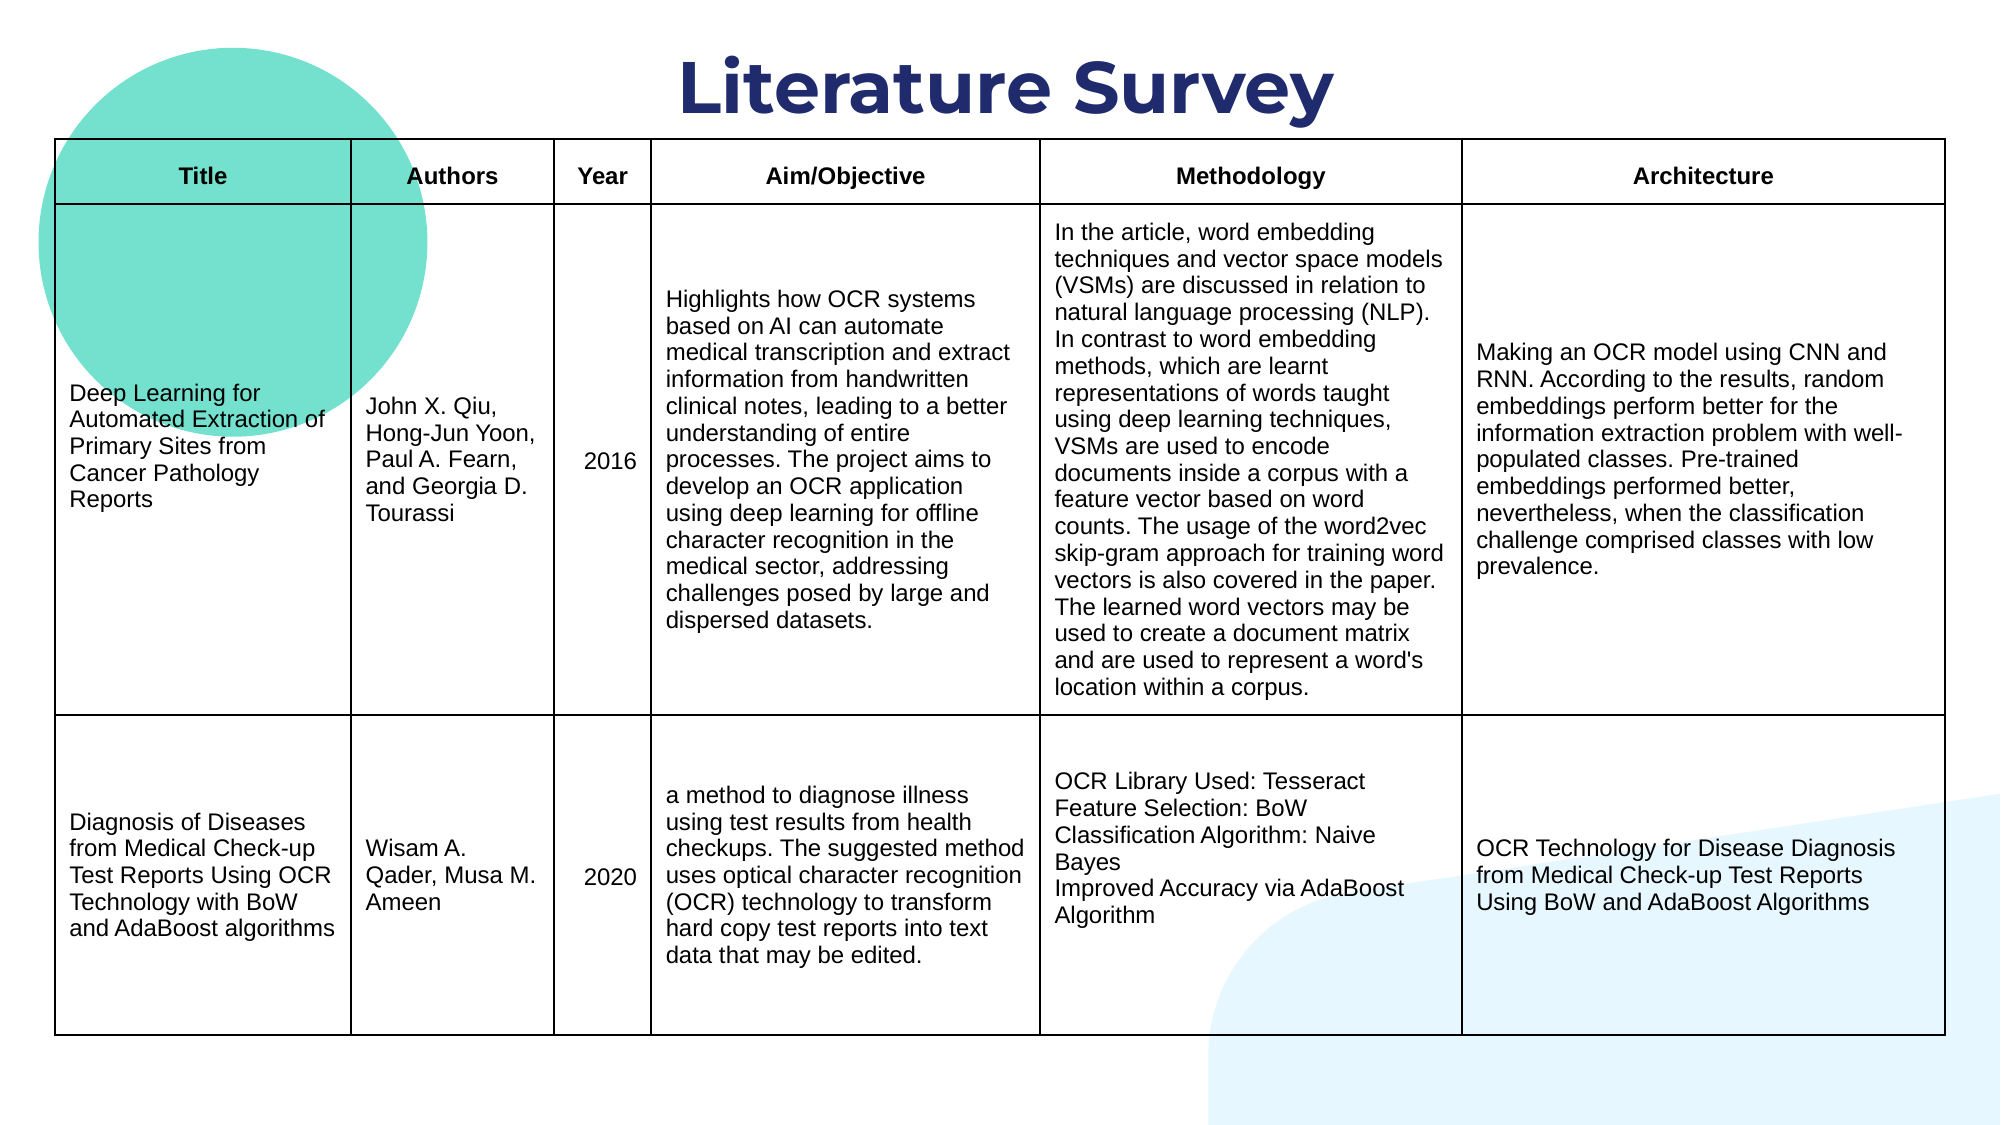

# Literature Survey
| Title | Authors | Year | Aim/Objective | Methodology | Architecture |
| --- | --- | --- | --- | --- | --- |
| Deep Learning for Automated Extraction of Primary Sites from Cancer Pathology Reports | John X. Qiu, Hong-Jun Yoon, Paul A. Fearn, and Georgia D. Tourassi | 2016 | Highlights how OCR systems based on AI can automate medical transcription and extract information from handwritten clinical notes, leading to a better understanding of entire processes. The project aims to develop an OCR application using deep learning for offline character recognition in the medical sector, addressing challenges posed by large and dispersed datasets. | In the article, word embedding techniques and vector space models (VSMs) are discussed in relation to natural language processing (NLP). In contrast to word embedding methods, which are learnt representations of words taught using deep learning techniques, VSMs are used to encode documents inside a corpus with a feature vector based on word counts. The usage of the word2vec skip-gram approach for training word vectors is also covered in the paper. The learned word vectors may be used to create a document matrix and are used to represent a word's location within a corpus. | Making an OCR model using CNN and RNN. According to the results, random embeddings perform better for the information extraction problem with well-populated classes. Pre-trained embeddings performed better, nevertheless, when the classification challenge comprised classes with low prevalence. |
| Diagnosis of Diseases from Medical Check-up Test Reports Using OCR Technology with BoW and AdaBoost algorithms | Wisam A. Qader, Musa M. Ameen | 2020 | a method to diagnose illness using test results from health checkups. The suggested method uses optical character recognition (OCR) technology to transform hard copy test reports into text data that may be edited. | OCR Library Used: Tesseract Feature Selection: BoW Classification Algorithm: Naive Bayes Improved Accuracy via AdaBoost Algorithm | OCR Technology for Disease Diagnosis from Medical Check-up Test Reports Using BoW and AdaBoost Algorithms |